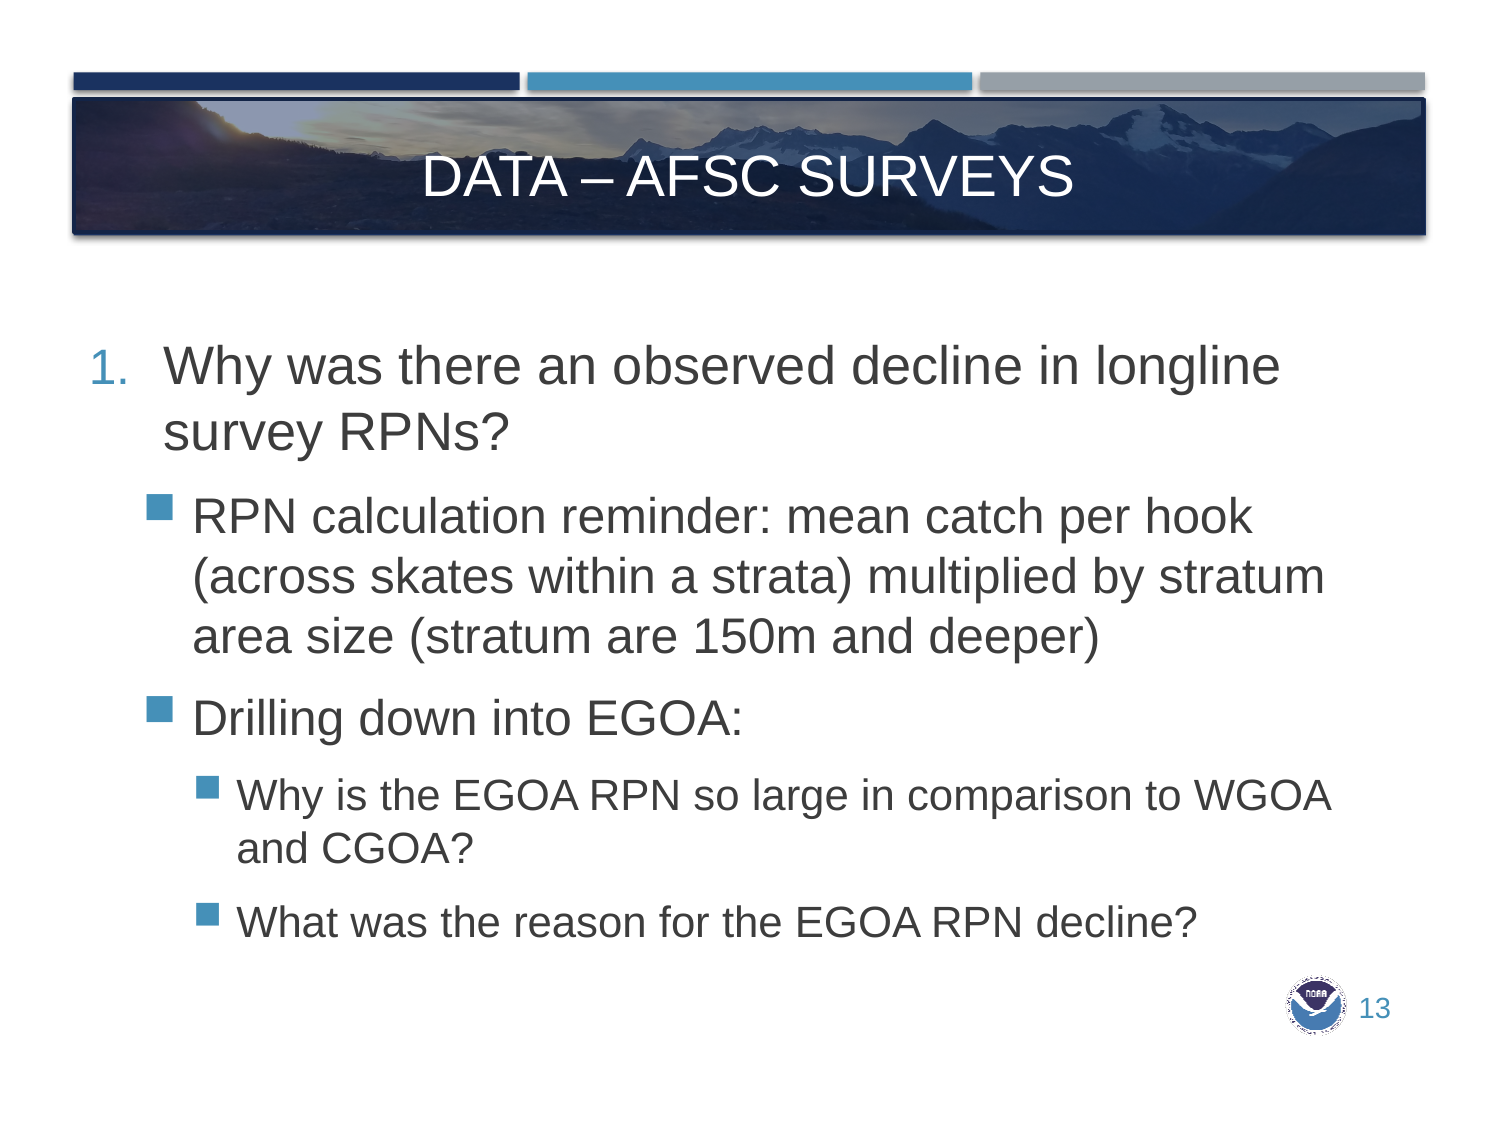

# Data – afsc surveys
Why was there an observed decline in longline survey RPNs?
RPN calculation reminder: mean catch per hook (across skates within a strata) multiplied by stratum area size (stratum are 150m and deeper)
Drilling down into EGOA:
Why is the EGOA RPN so large in comparison to WGOA and CGOA?
What was the reason for the EGOA RPN decline?
13